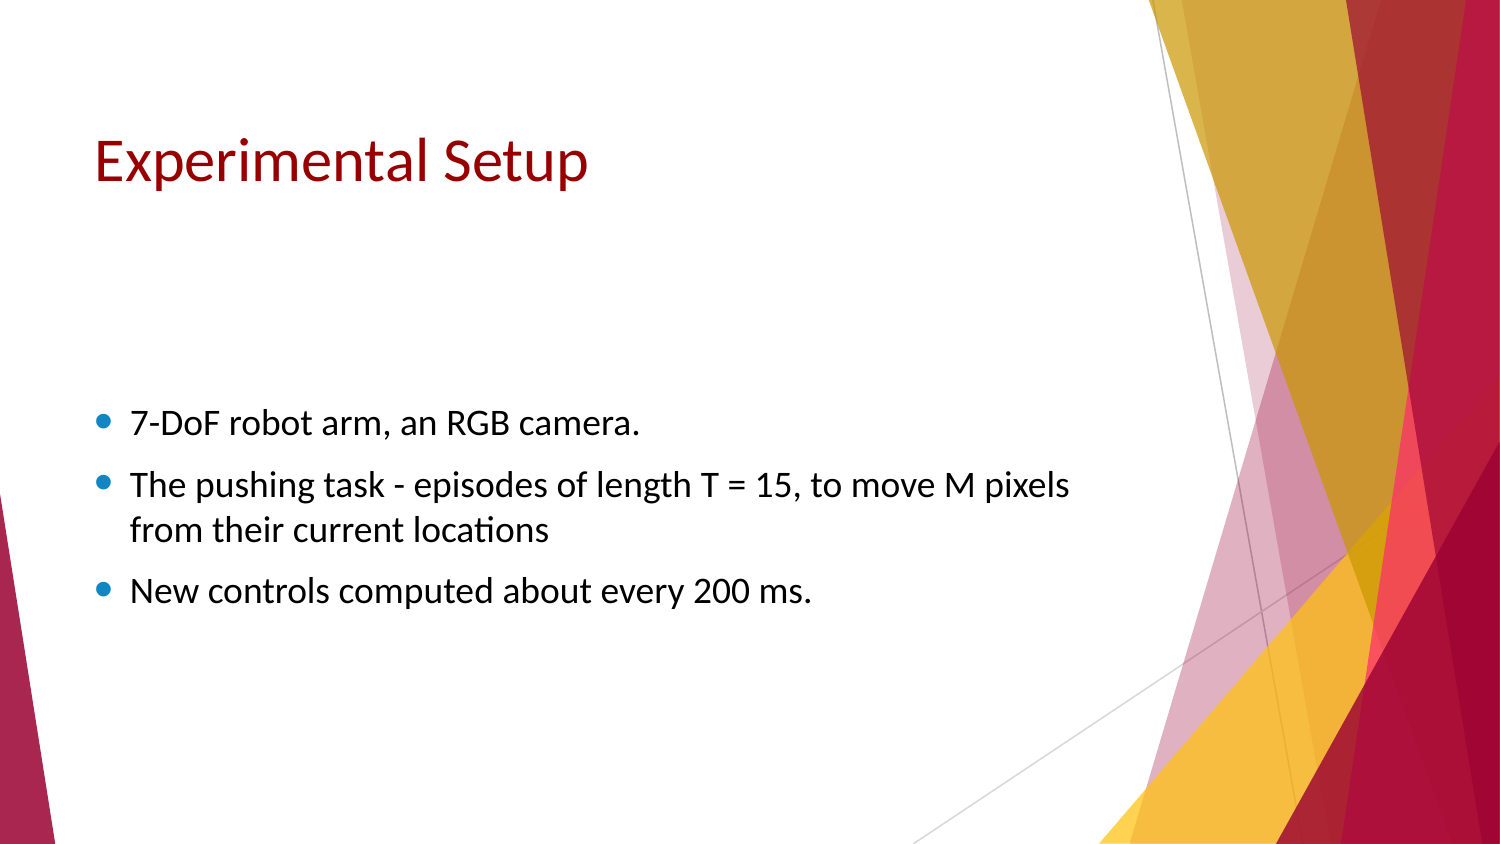

# Experimental Setup
7-DoF robot arm, an RGB camera.
The pushing task - episodes of length T = 15, to move M pixels from their current locations
New controls computed about every 200 ms.